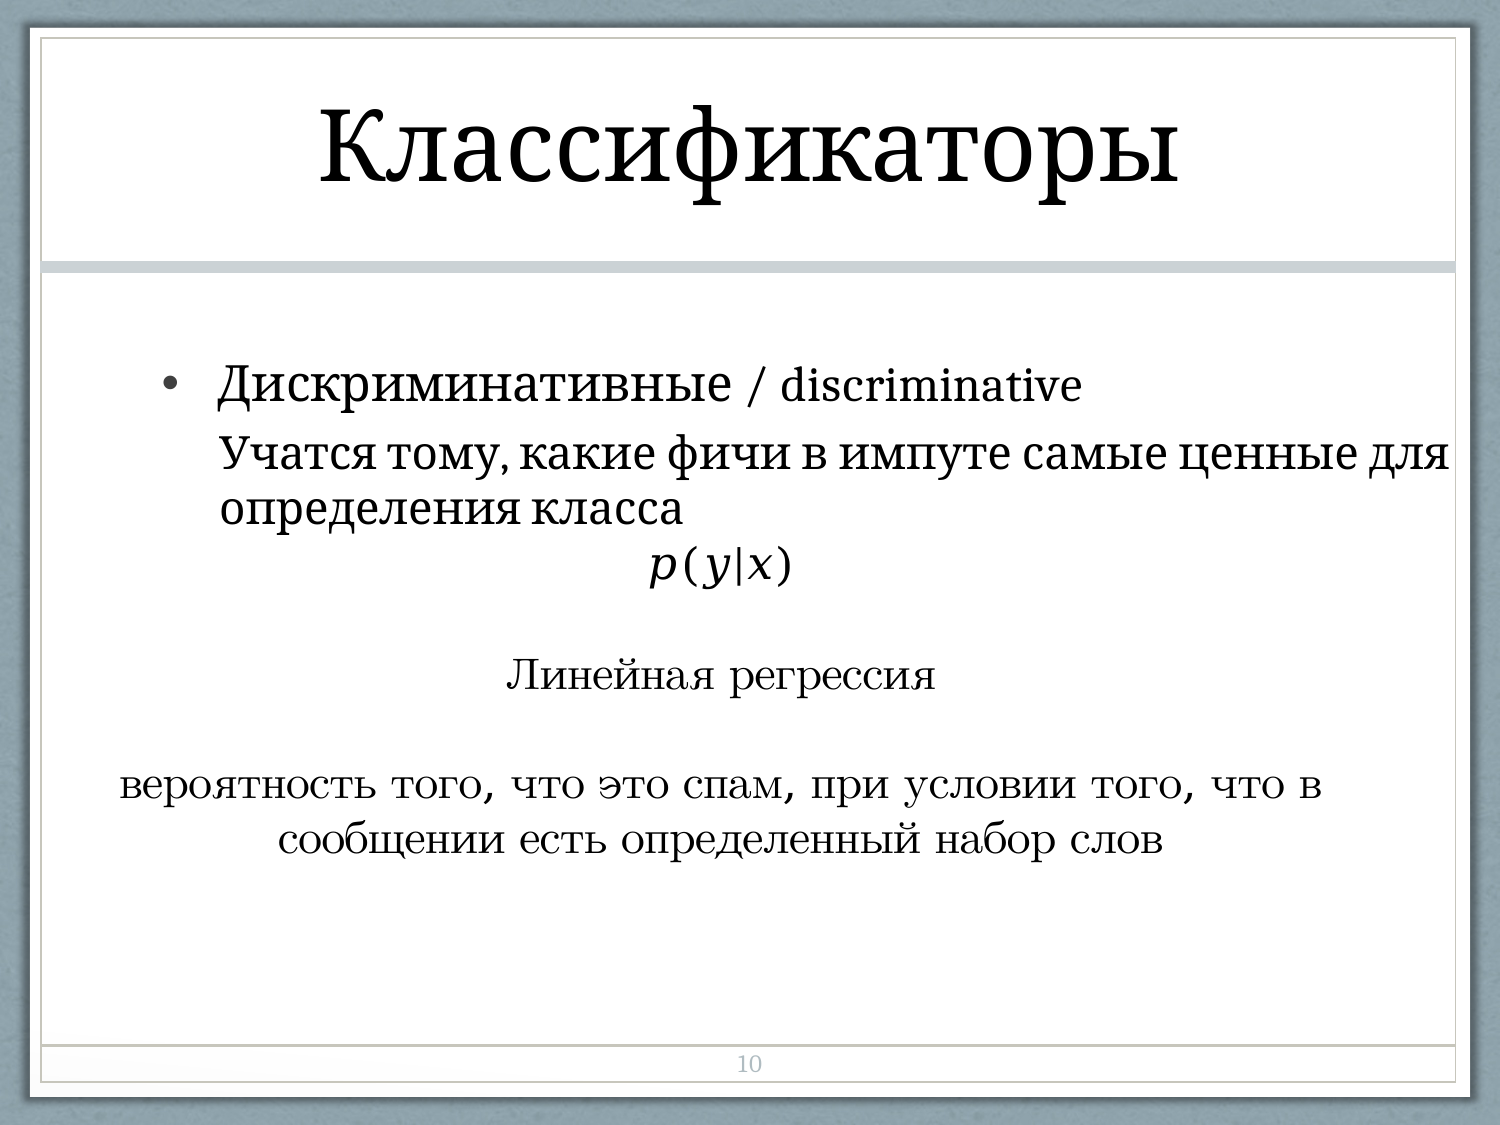

| Классификаторы |
| --- |
| Дискриминативные / discriminative Учатся тому, какие фичи в импуте самые ценные для определения класса 𝑝(𝑦|𝑥) Линейная регрессия вероятность того, что это спам, при условии того, что в сообщении есть определенный набор слов |
| 10 |